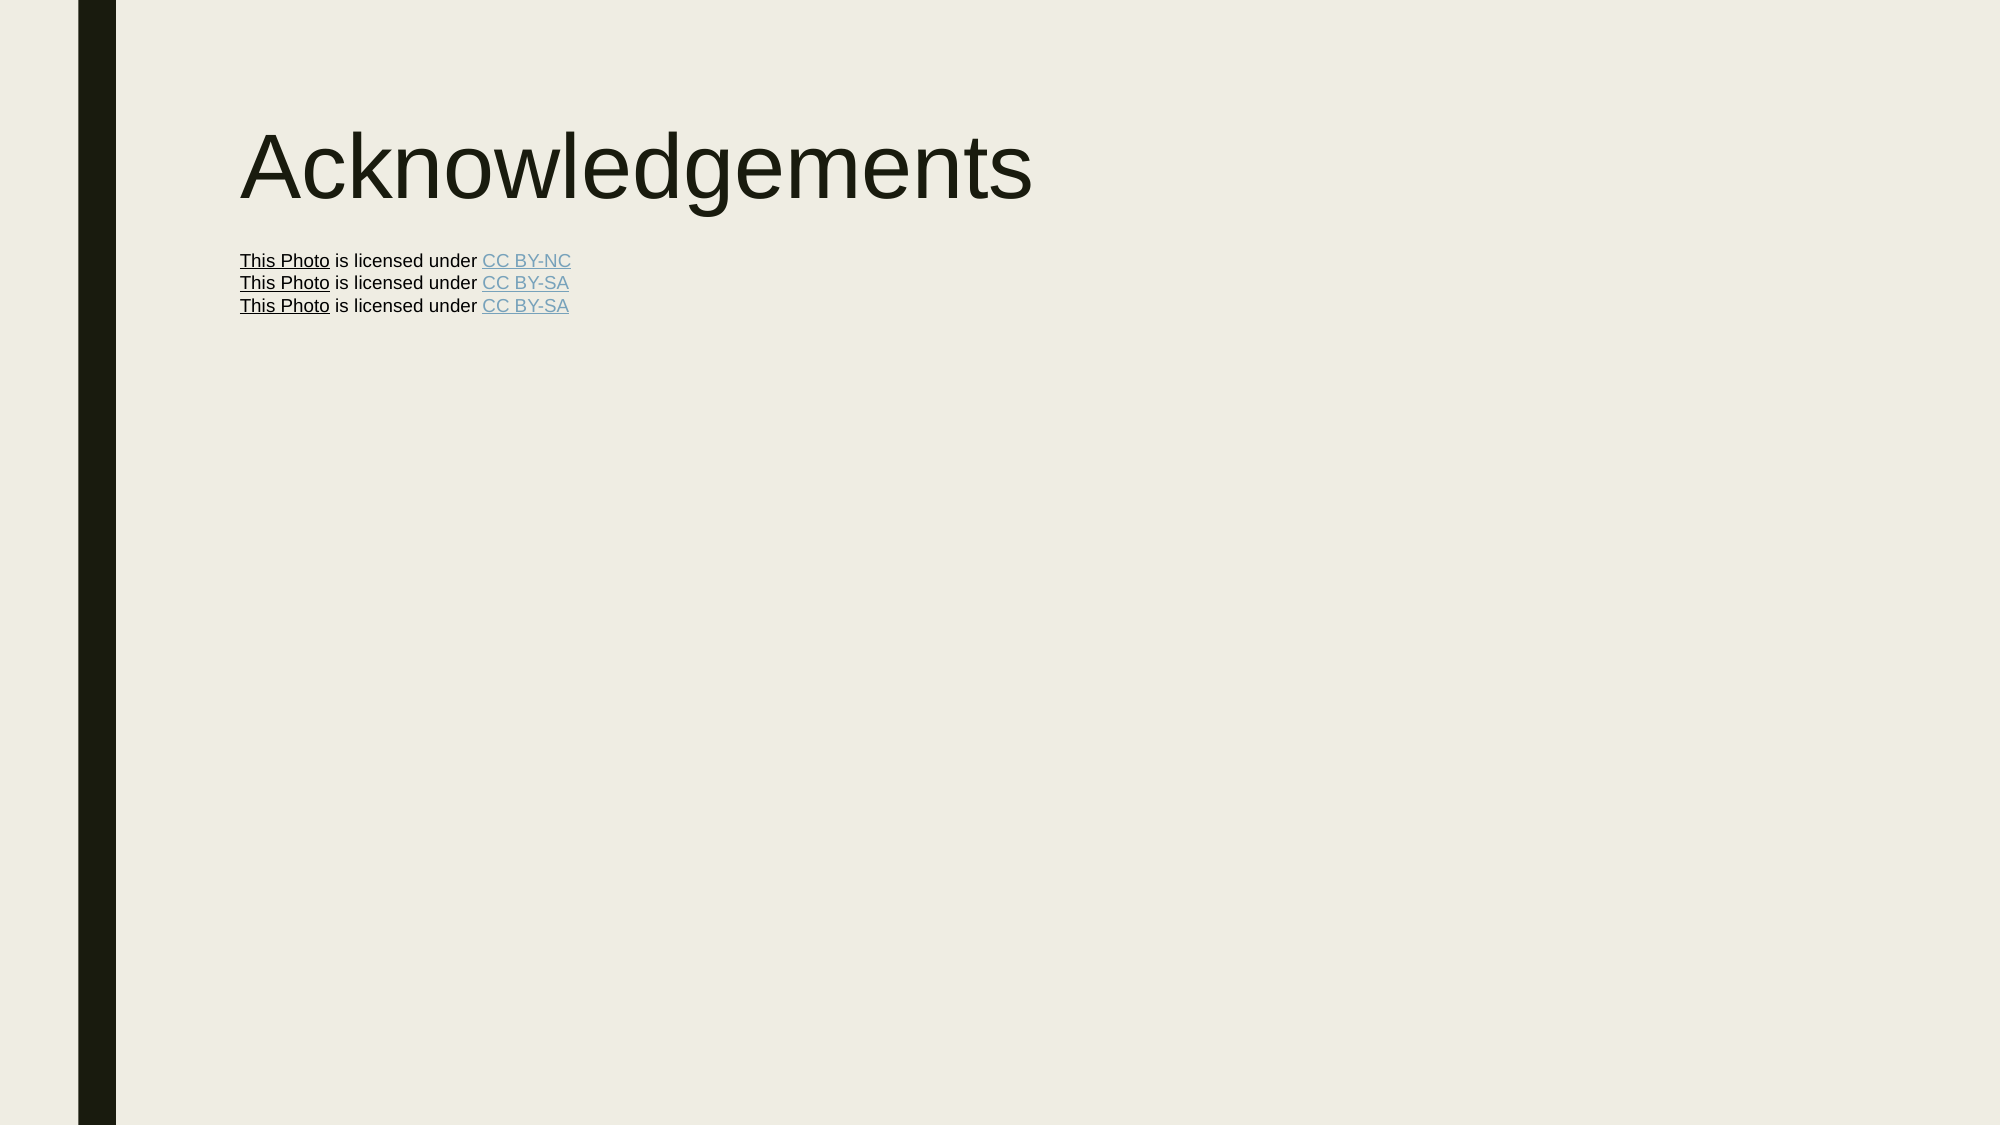

# Acknowledgements
This Photo is licensed under CC BY-NC
This Photo is licensed under CC BY-SA
This Photo is licensed under CC BY-SA